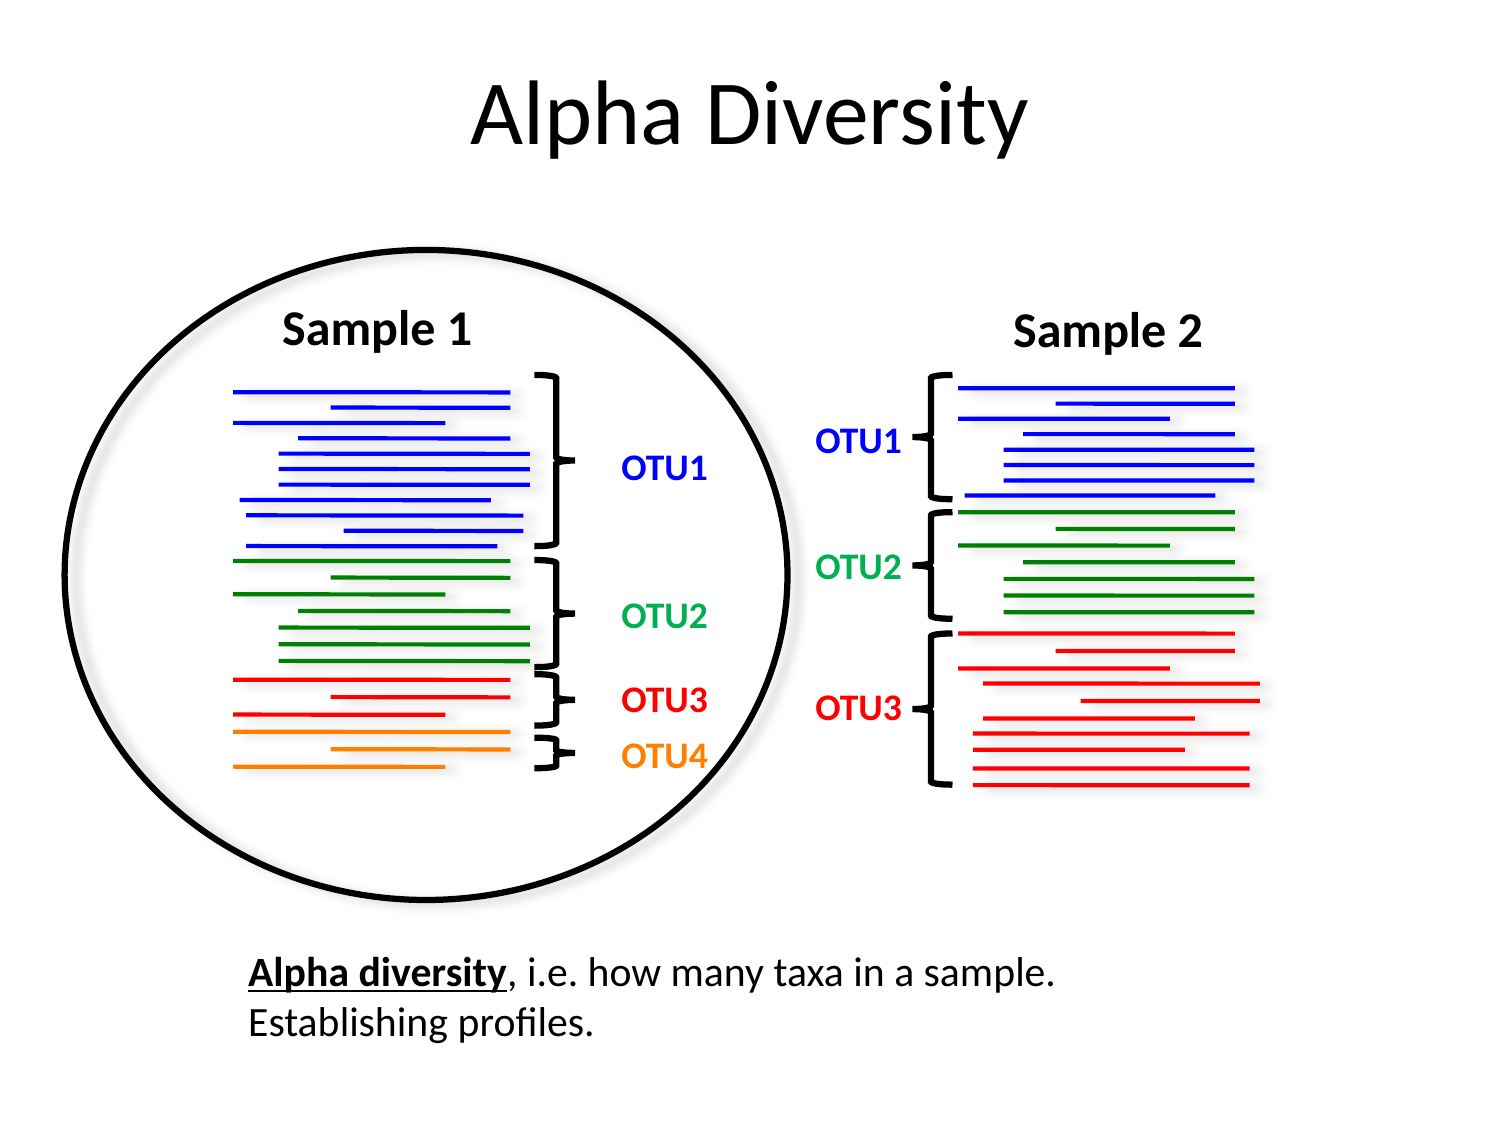

Alpha Diversity

Sample 1
Sample 2

OTU1

OTU2

OTU3

OTU1

OTU2

OTU3

OTU4

Alpha diversity, i.e. how many taxa in a sample.
Establishing profiles.